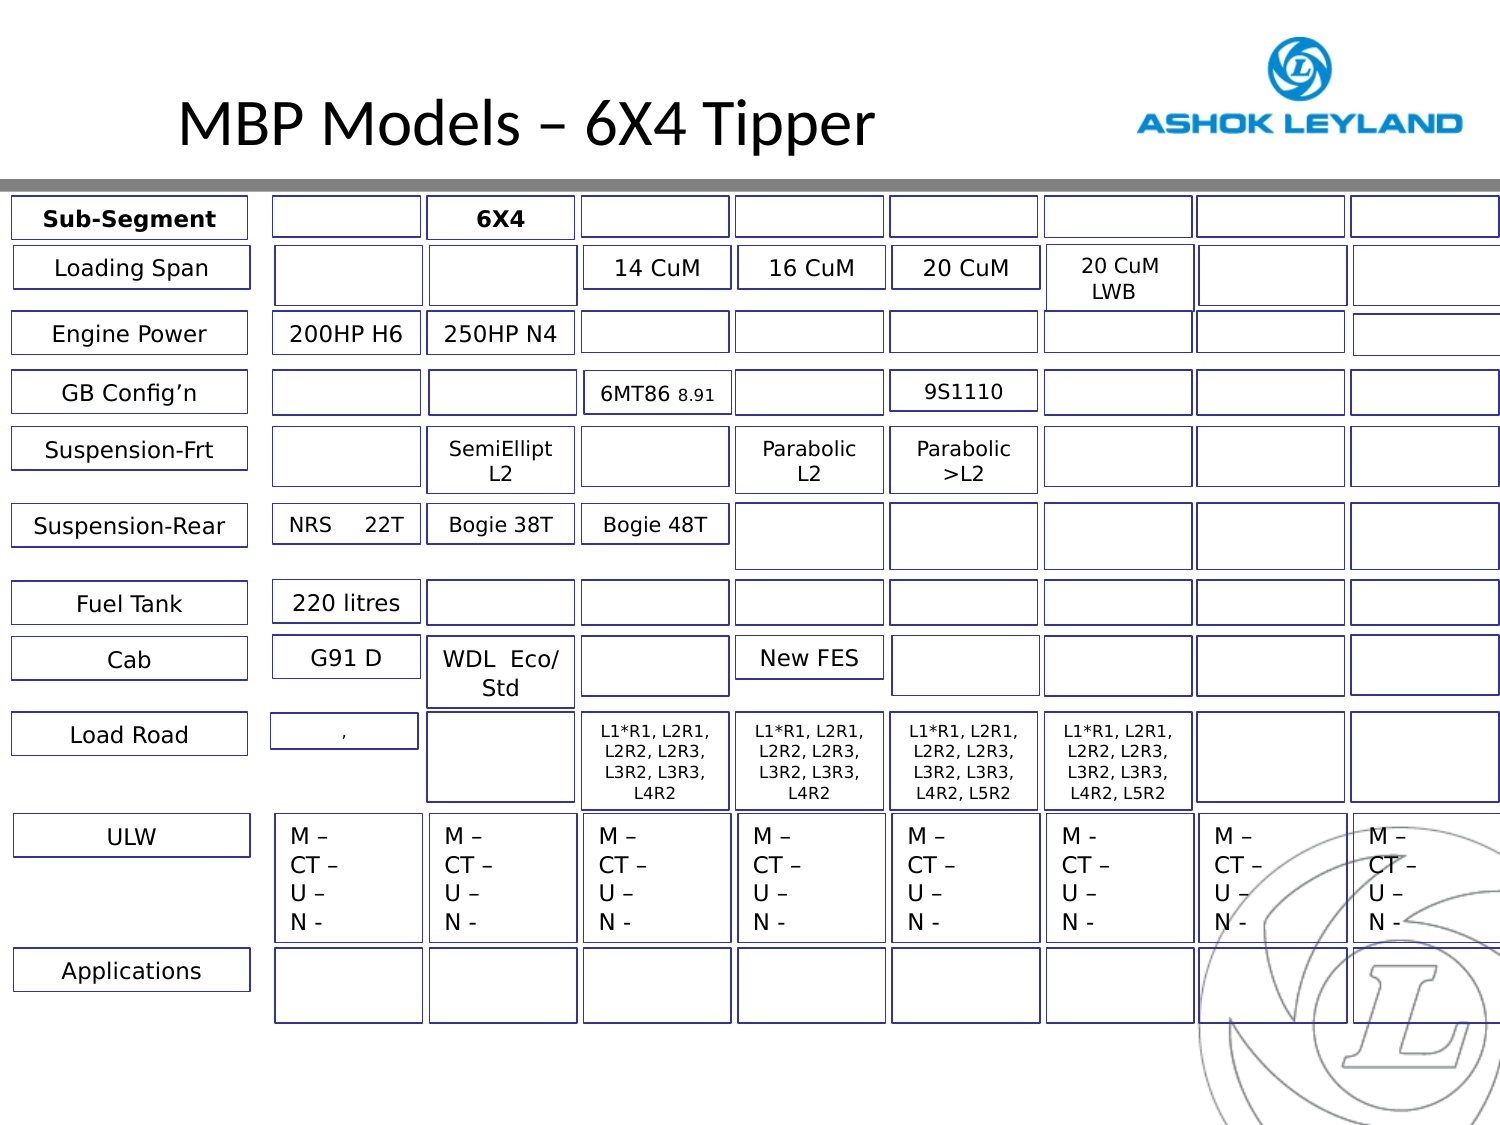

# MBP Models – 6X4 Tipper

6X4

Sub-Segment
20 CuM LWB

14 CuM
16 CuM
20 CuM
Loading Span

200HP H6
250HP N4

Engine Power

9S1110

GB Config’n
6MT86 8.91

SemiEllipt L2

Parabolic L2
Parabolic >L2

Suspension-Frt

NRS     22T
Bogie 38T
Bogie 48T

Suspension-Rear
220 litres

Fuel Tank

G91 D
New FES

WDL  Eco/ Std

Cab

Load Road

L1*R1, L2R1, L2R2, L2R3, L3R2, L3R3, L4R2
L1*R1, L2R1, L2R2, L2R3, L3R2, L3R3, L4R2
L1*R1, L2R1, L2R2, L2R3, L3R2, L3R3, L4R2, L5R2
L1*R1, L2R1, L2R2, L2R3, L3R2, L3R3, L4R2, L5R2
,
M –
CT –
U –
N -
M –
CT –
U –
N -
M –
CT –
U –
N -
M –
CT –
U –
N -
M –
CT –
U –
N -
M –
CT –
U –
N -
M –
CT –
U –
N -
M -
CT –
U –
N -
ULW

Applications